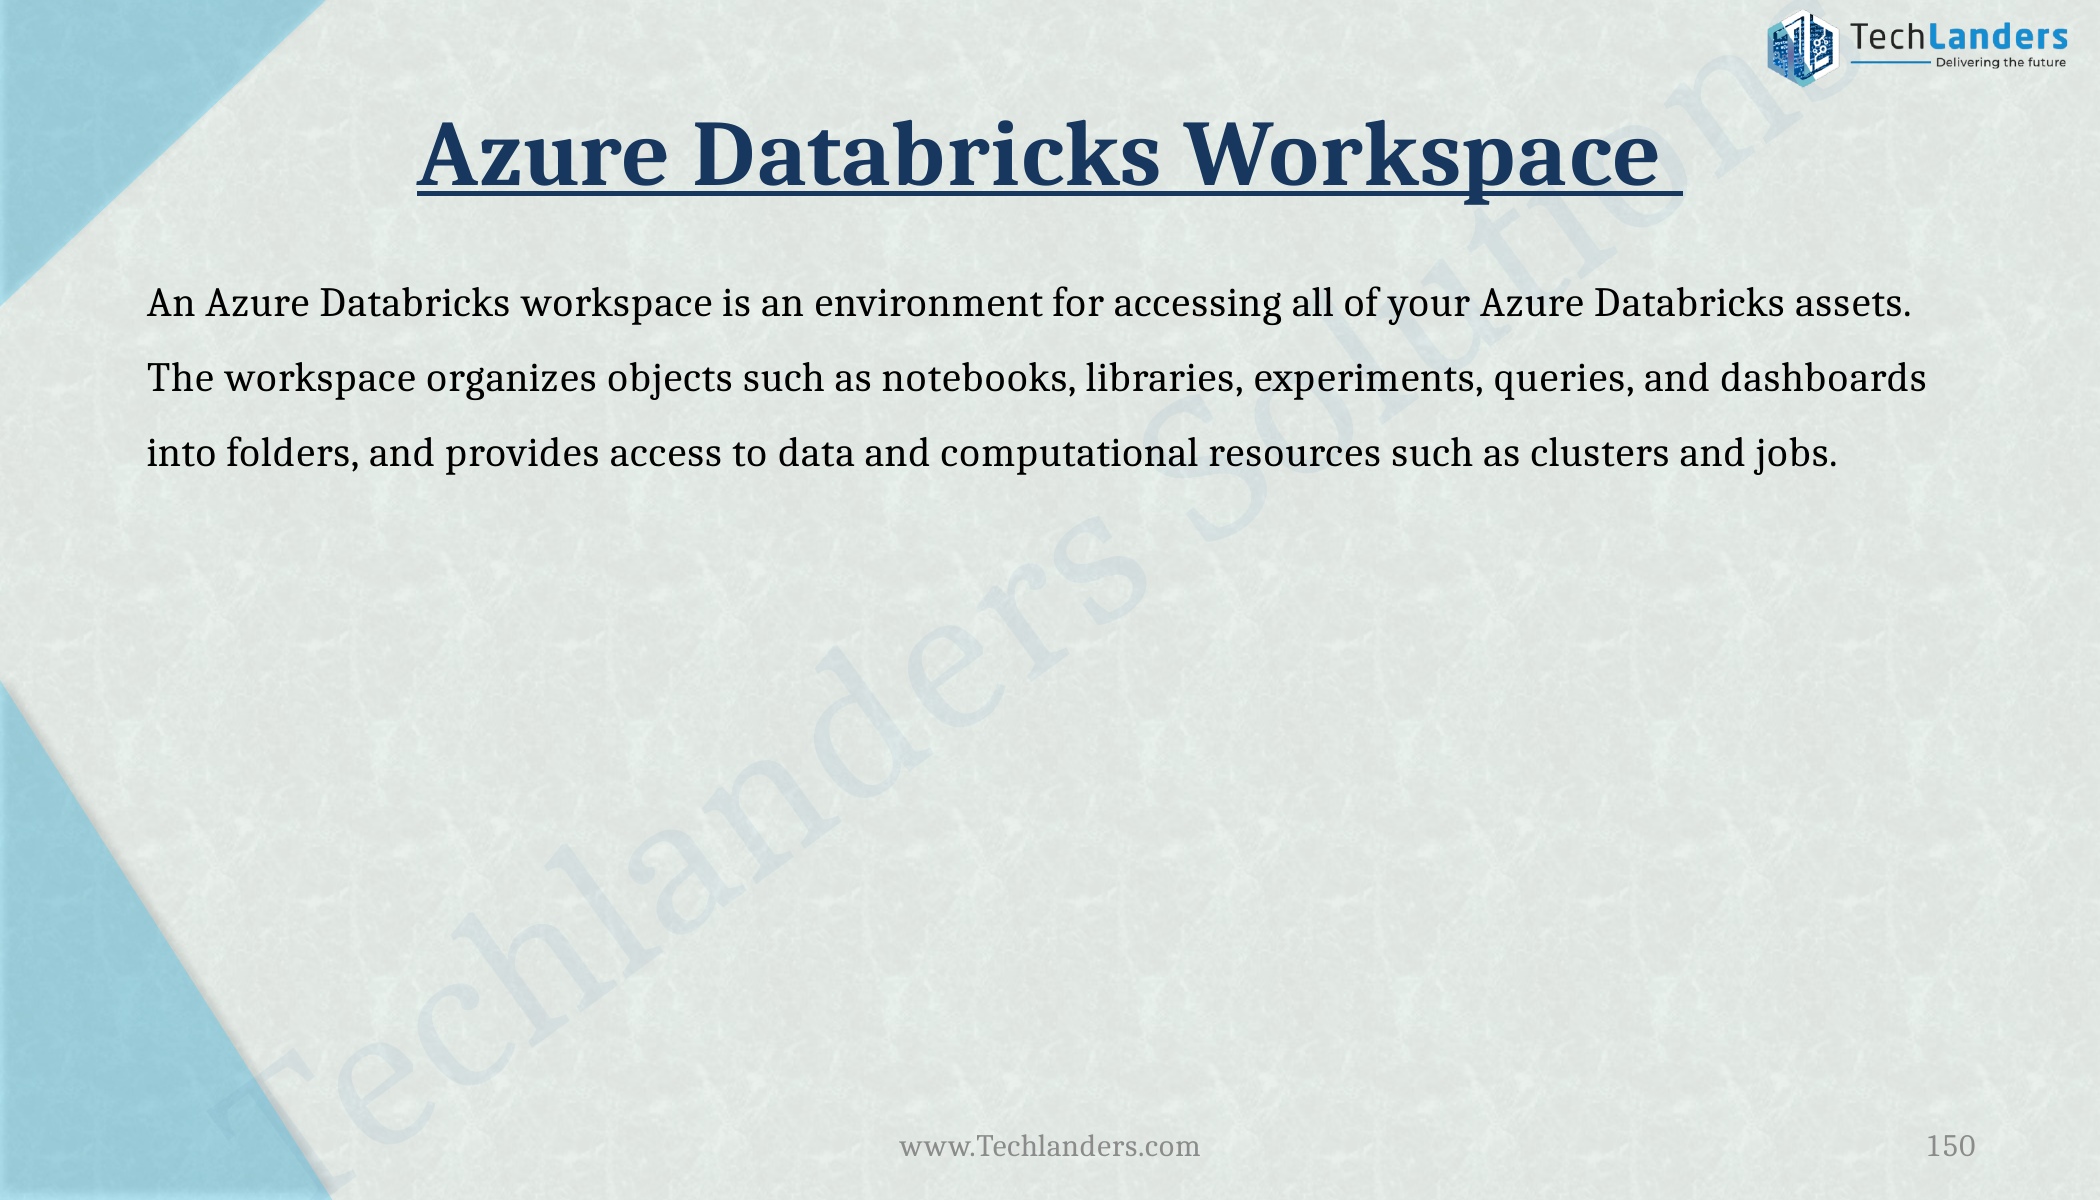

# Azure Databricks Workspace
An Azure Databricks workspace is an environment for accessing all of your Azure Databricks assets. The workspace organizes objects such as notebooks, libraries, experiments, queries, and dashboards into folders, and provides access to data and computational resources such as clusters and jobs.
www.Techlanders.com
150